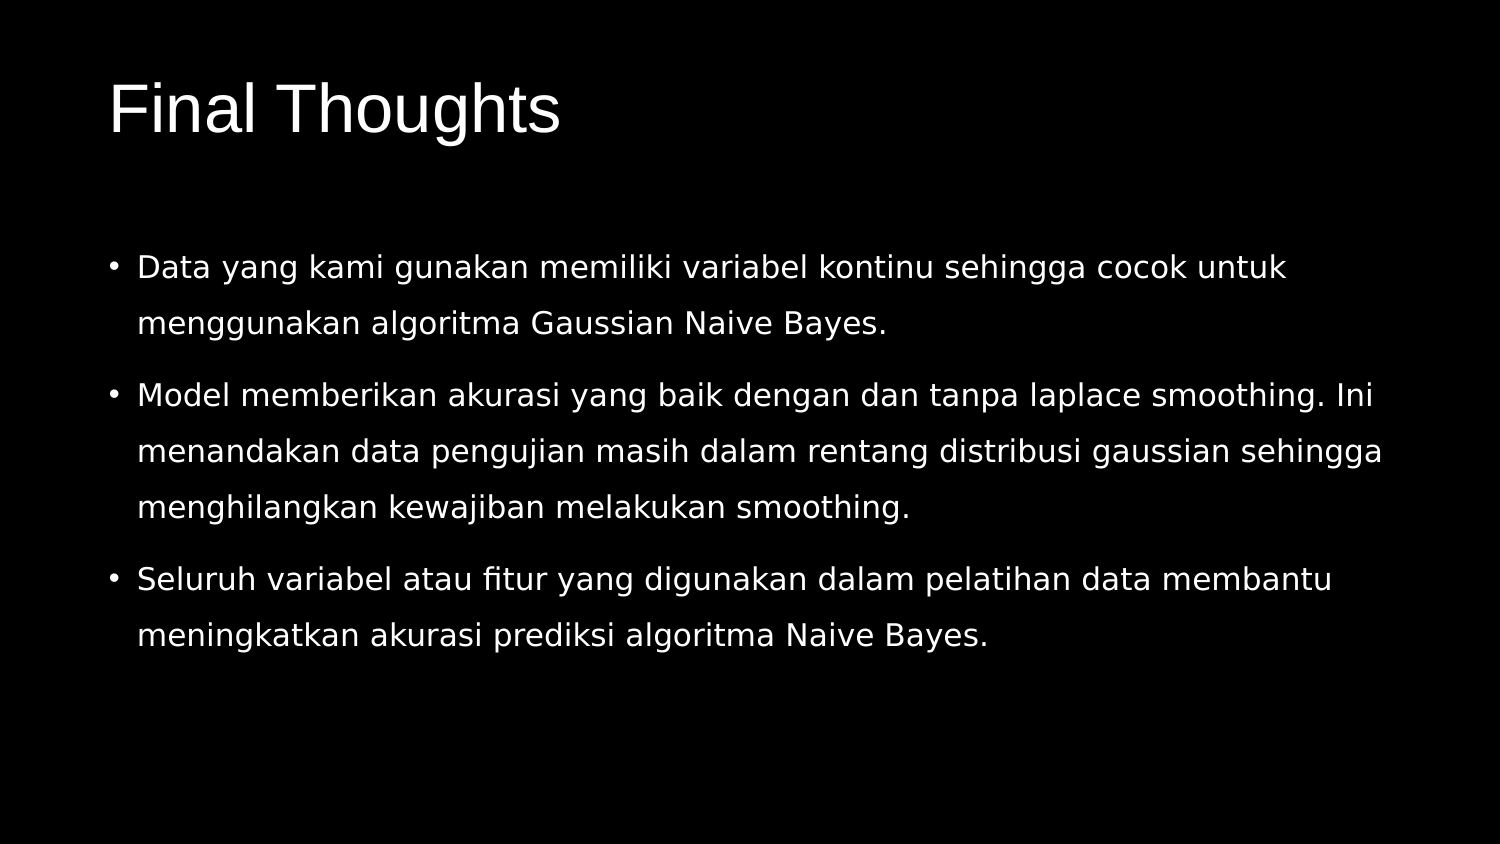

# Final Thoughts
Data yang kami gunakan memiliki variabel kontinu sehingga cocok untuk menggunakan algoritma Gaussian Naive Bayes.
Model memberikan akurasi yang baik dengan dan tanpa laplace smoothing. Ini menandakan data pengujian masih dalam rentang distribusi gaussian sehingga menghilangkan kewajiban melakukan smoothing.
Seluruh variabel atau fitur yang digunakan dalam pelatihan data membantu meningkatkan akurasi prediksi algoritma Naive Bayes.